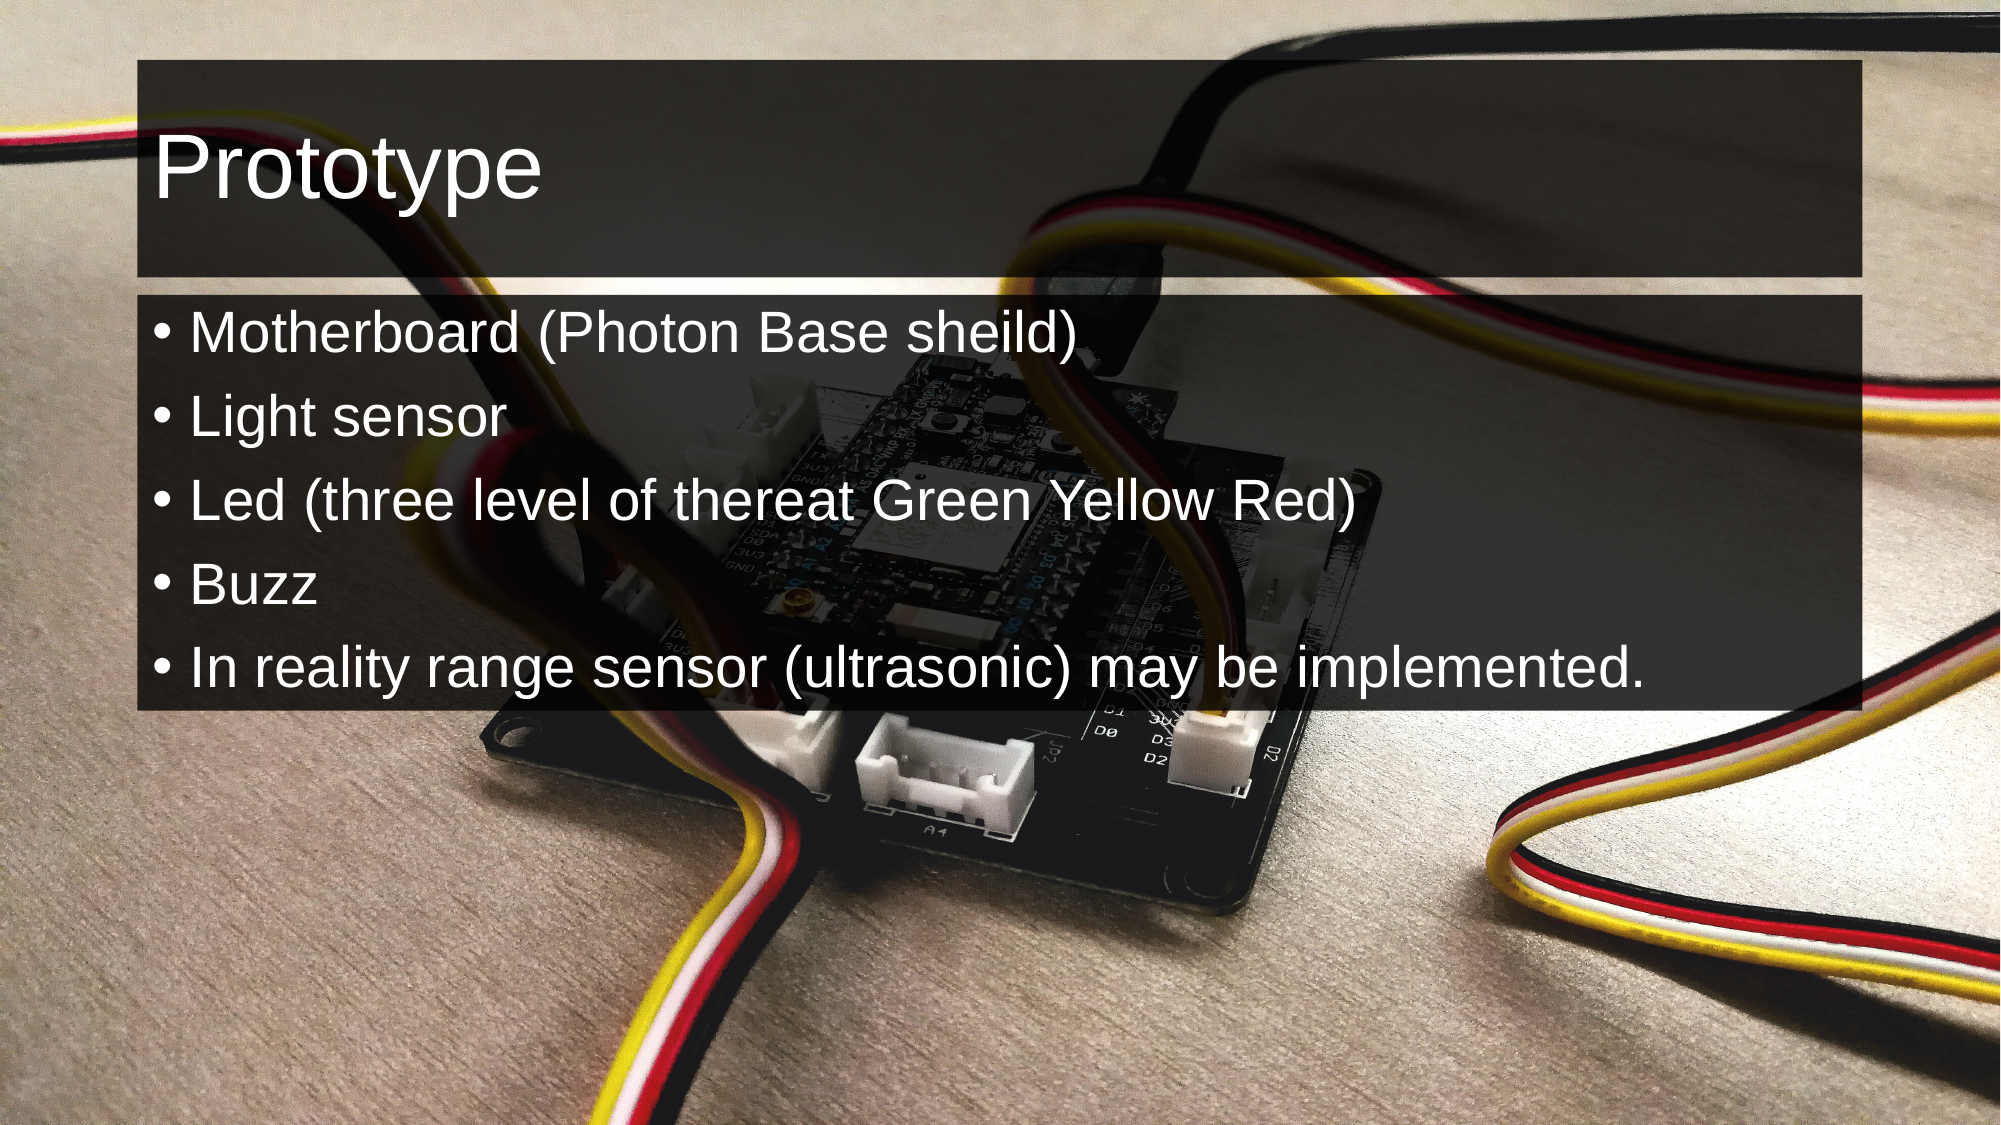

# Prototype
Motherboard (Photon Base sheild)
Light sensor
Led (three level of thereat Green Yellow Red)
Buzz
In reality range sensor (ultrasonic) may be implemented.